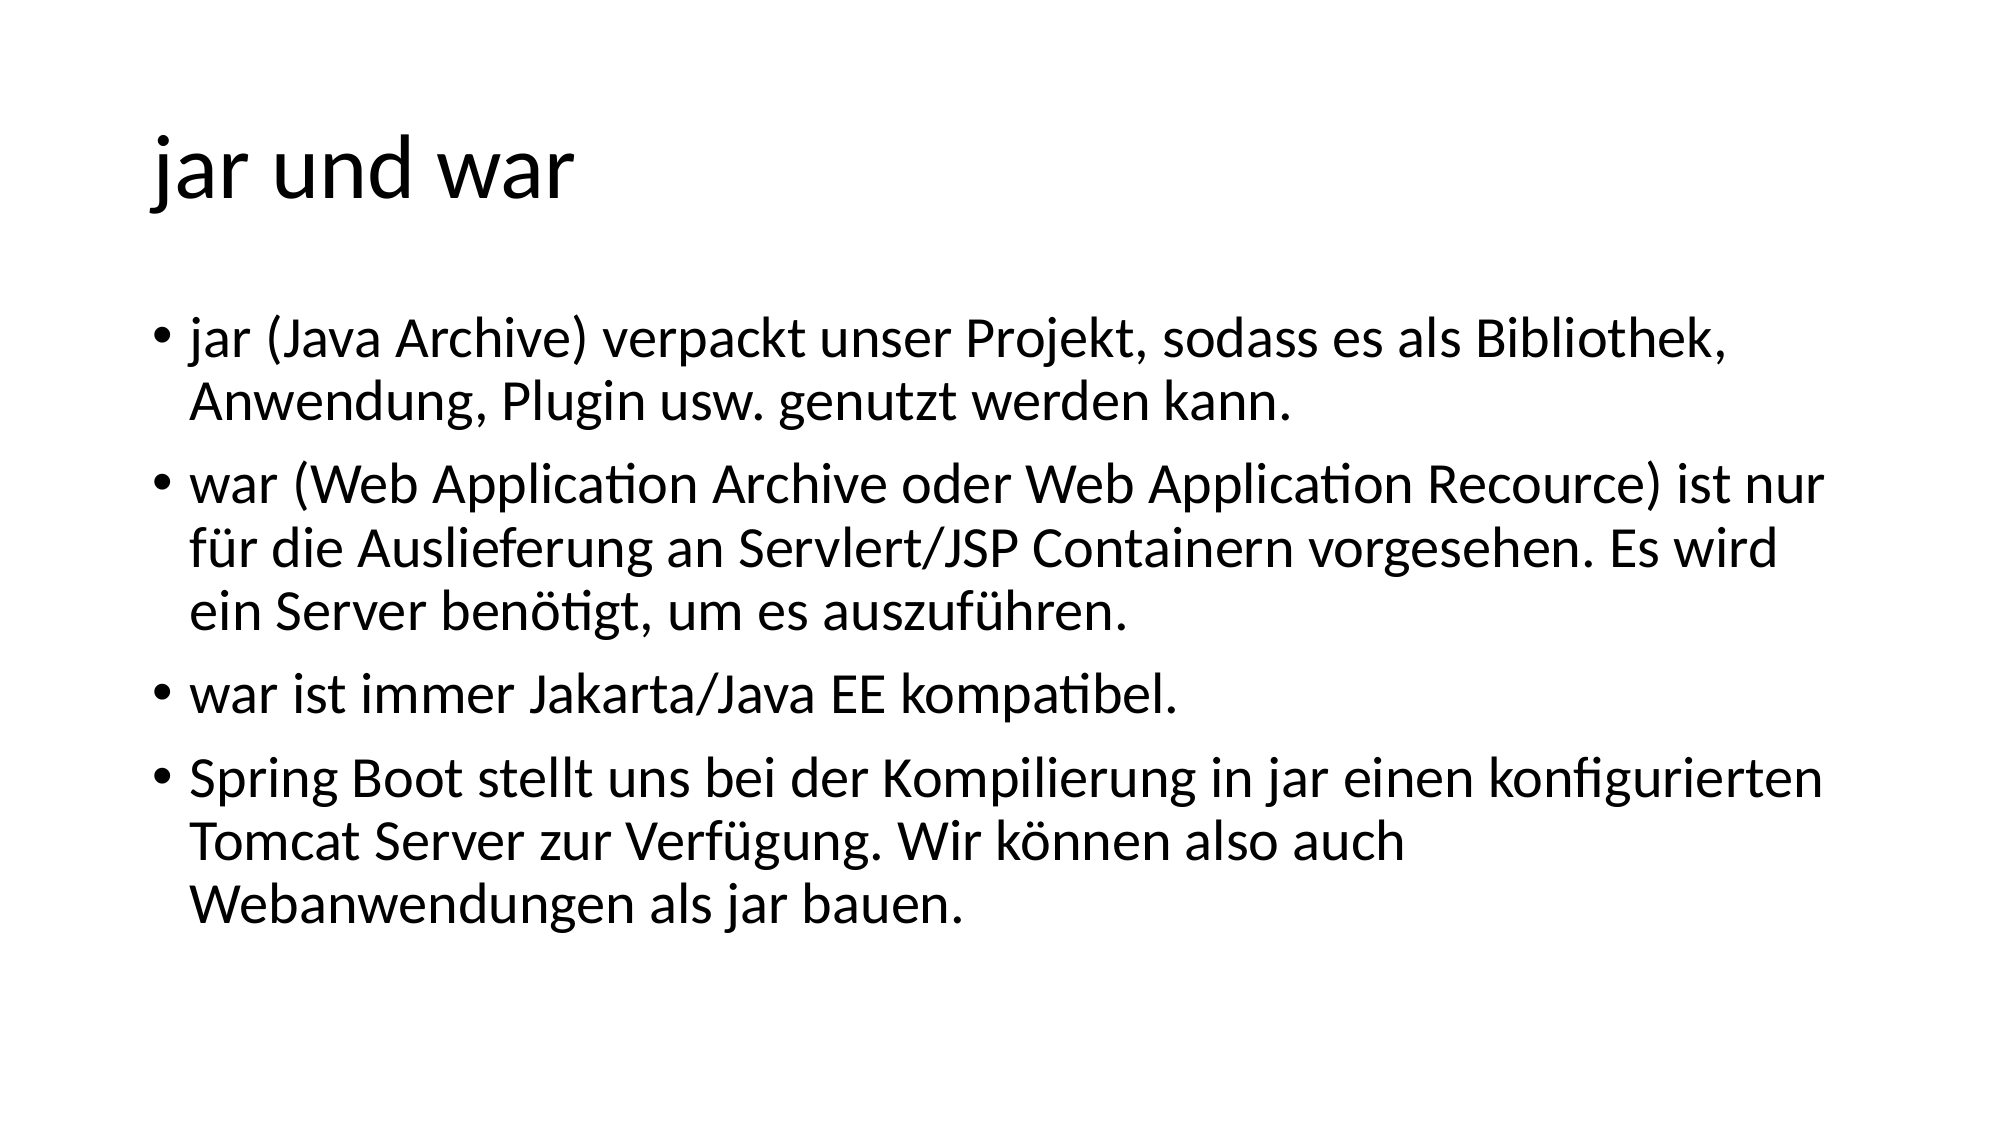

# jar und war
jar (Java Archive) verpackt unser Projekt, sodass es als Bibliothek, Anwendung, Plugin usw. genutzt werden kann.
war (Web Application Archive oder Web Application Recource) ist nur für die Auslieferung an Servlert/JSP Containern vorgesehen. Es wird ein Server benötigt, um es auszuführen.
war ist immer Jakarta/Java EE kompatibel.
Spring Boot stellt uns bei der Kompilierung in jar einen konfigurierten Tomcat Server zur Verfügung. Wir können also auch Webanwendungen als jar bauen.